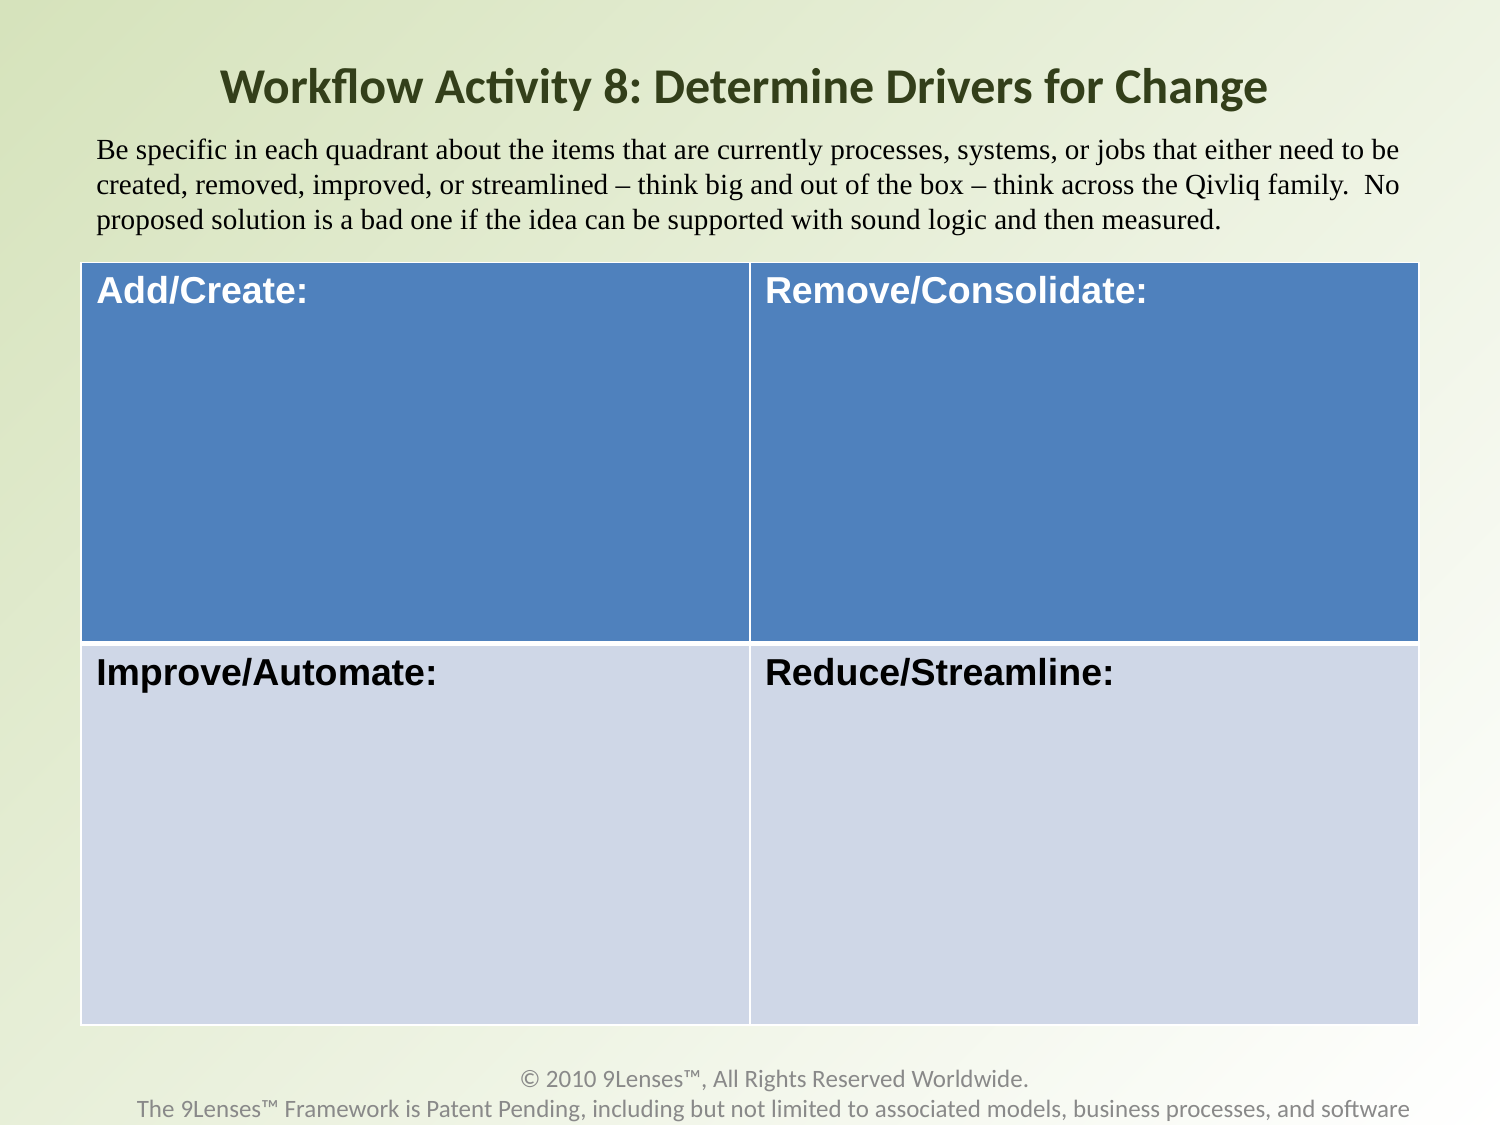

# Workflow Activity 8: Determine Drivers for Change
Be specific in each quadrant about the items that are currently processes, systems, or jobs that either need to be created, removed, improved, or streamlined – think big and out of the box – think across the Qivliq family.  No proposed solution is a bad one if the idea can be supported with sound logic and then measured.
| Add/Create: | Remove/Consolidate: |
| --- | --- |
| Improve/Automate: | Reduce/Streamline: |